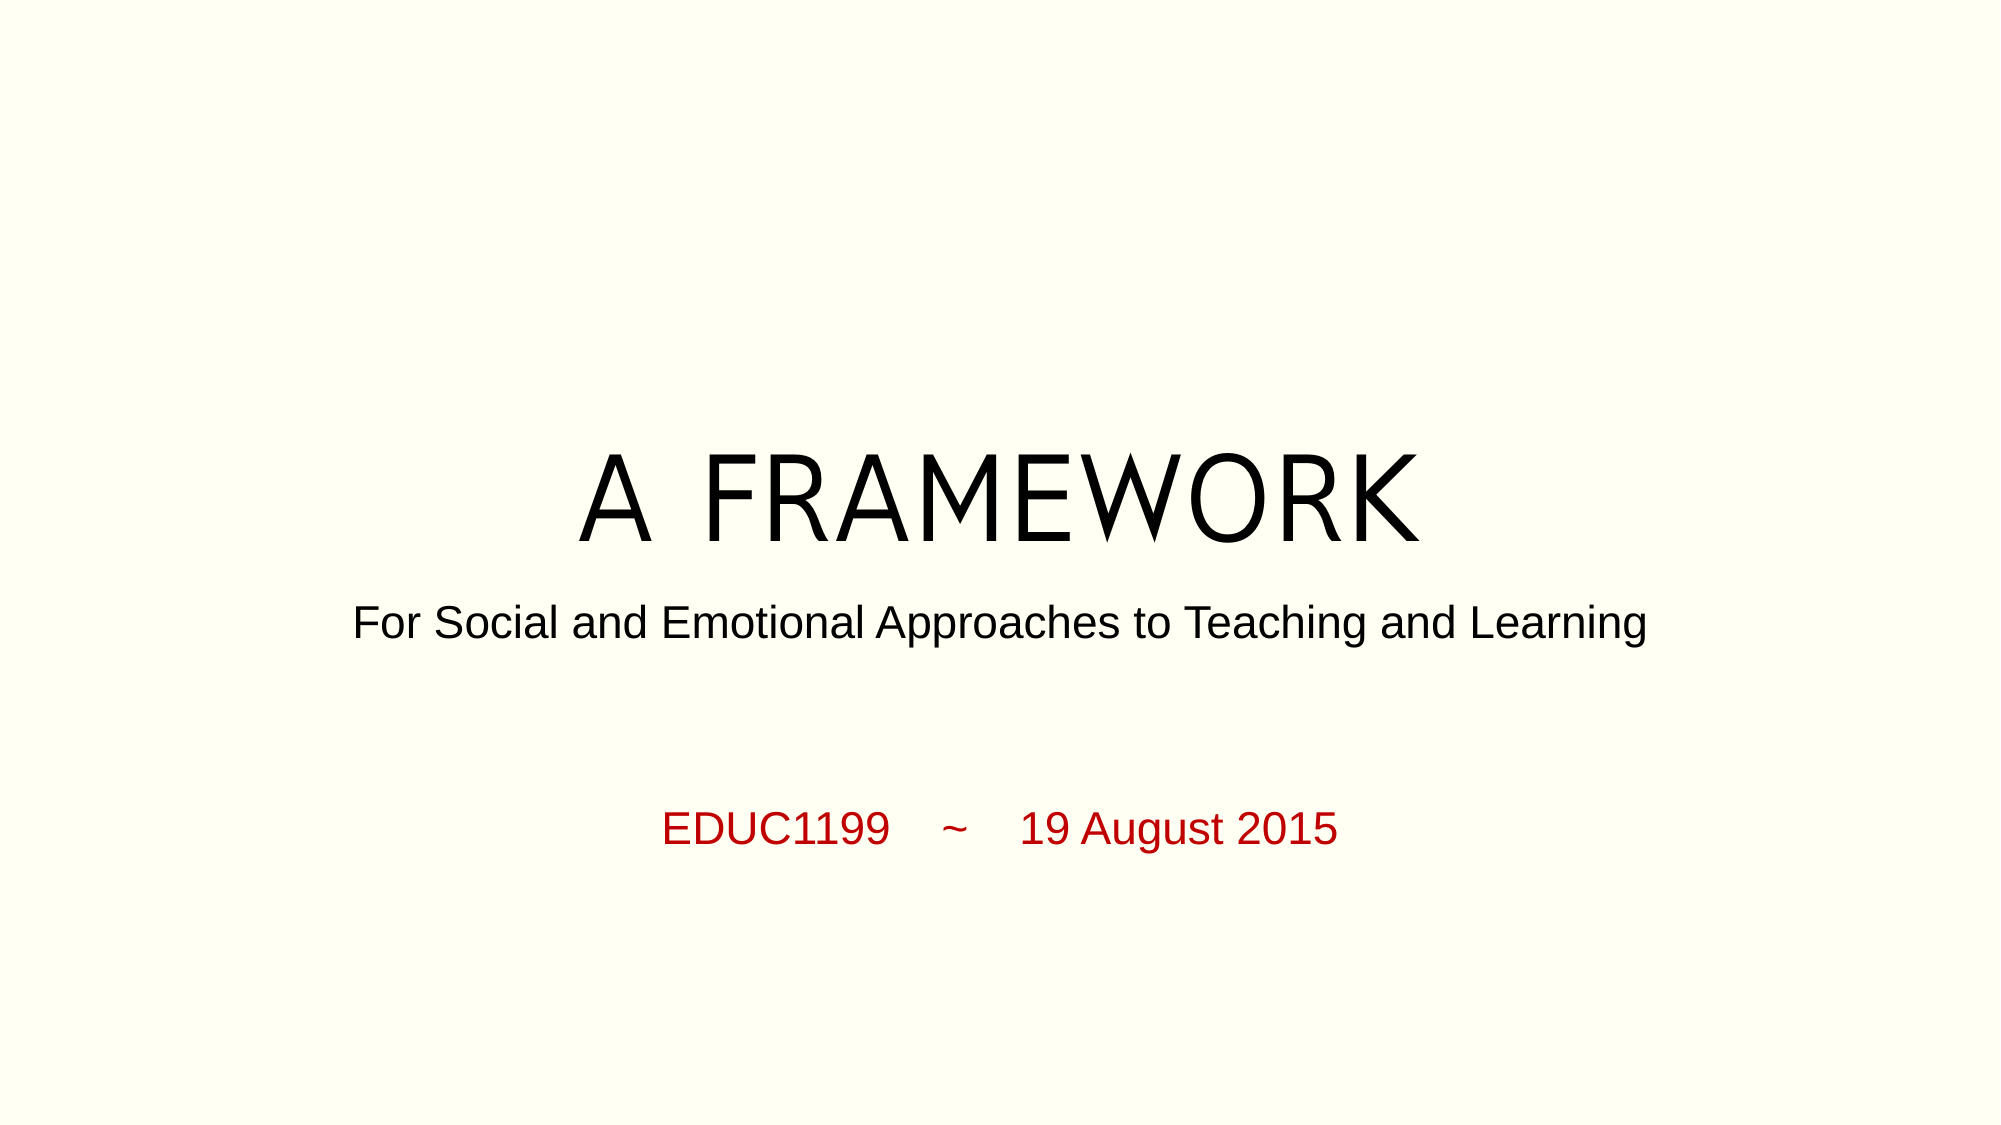

# A FRAMEWORK
For Social and Emotional Approaches to Teaching and Learning

EDUC1199    ~    19 August 2015